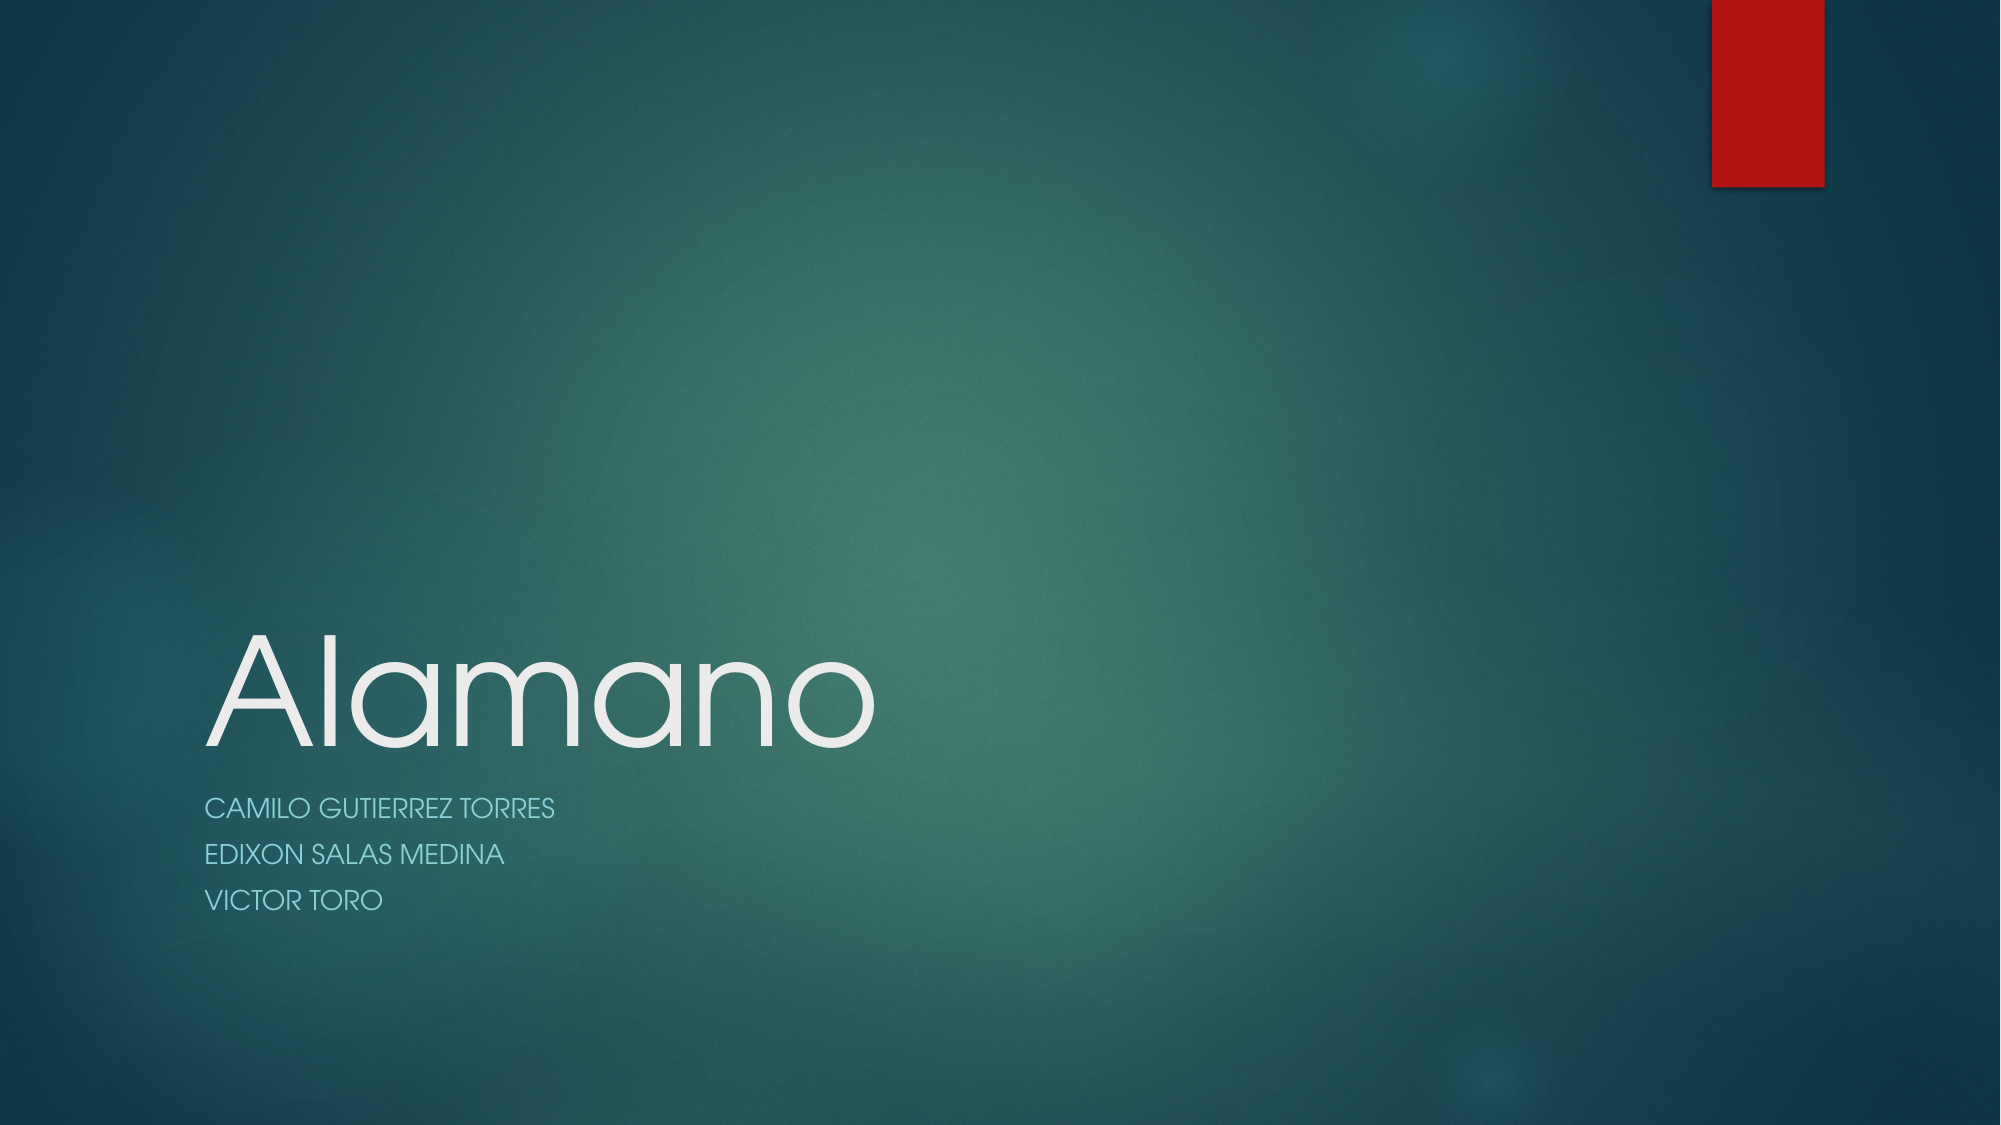

# Alamano
CAMILO GUTIERREZ TORRES
EDIXON SALAS MEDINA
Victor toro